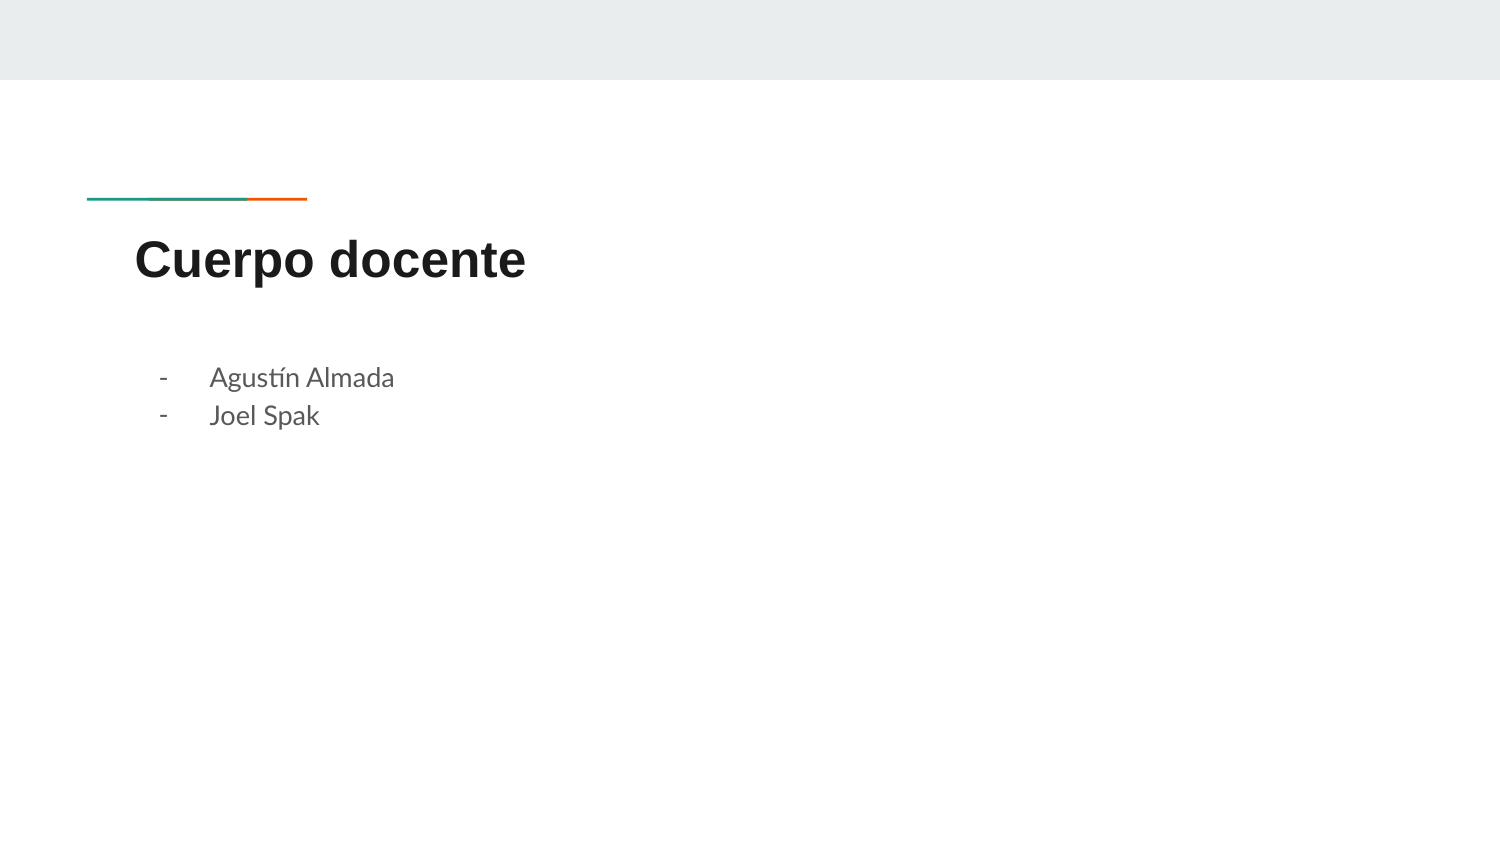

# Cuerpo docente
Agustín Almada
Joel Spak